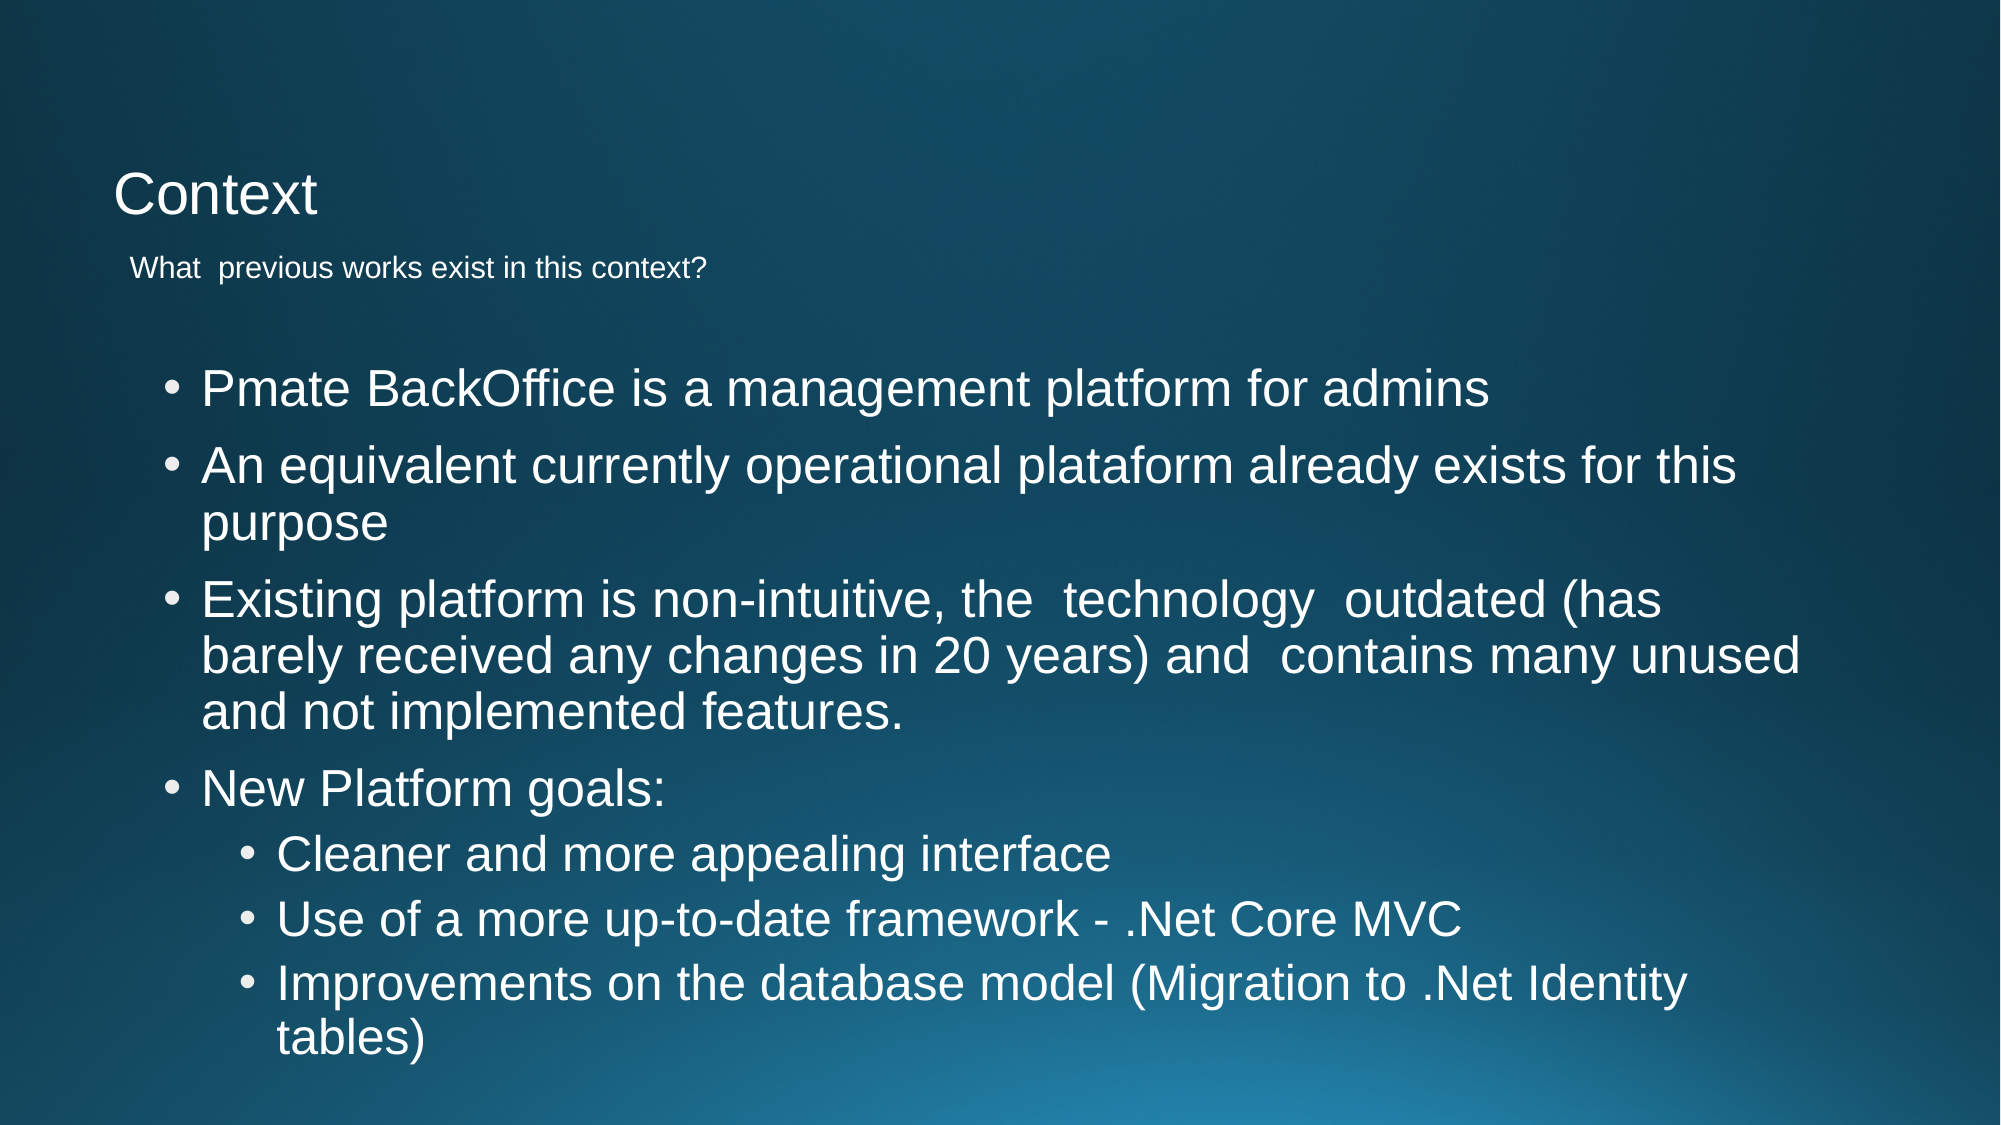

# Context What  previous works exist in this context?
Pmate BackOffice is a management platform for admins
An equivalent currently operational plataform already exists for this purpose
Existing platform is non-intuitive, the  technology  outdated (has barely received any changes in 20 years) and  contains many unused and not implemented features.
New Platform goals:
Cleaner and more appealing interface
Use of a more up-to-date framework - .Net Core MVC
Improvements on the database model (Migration to .Net Identity tables)